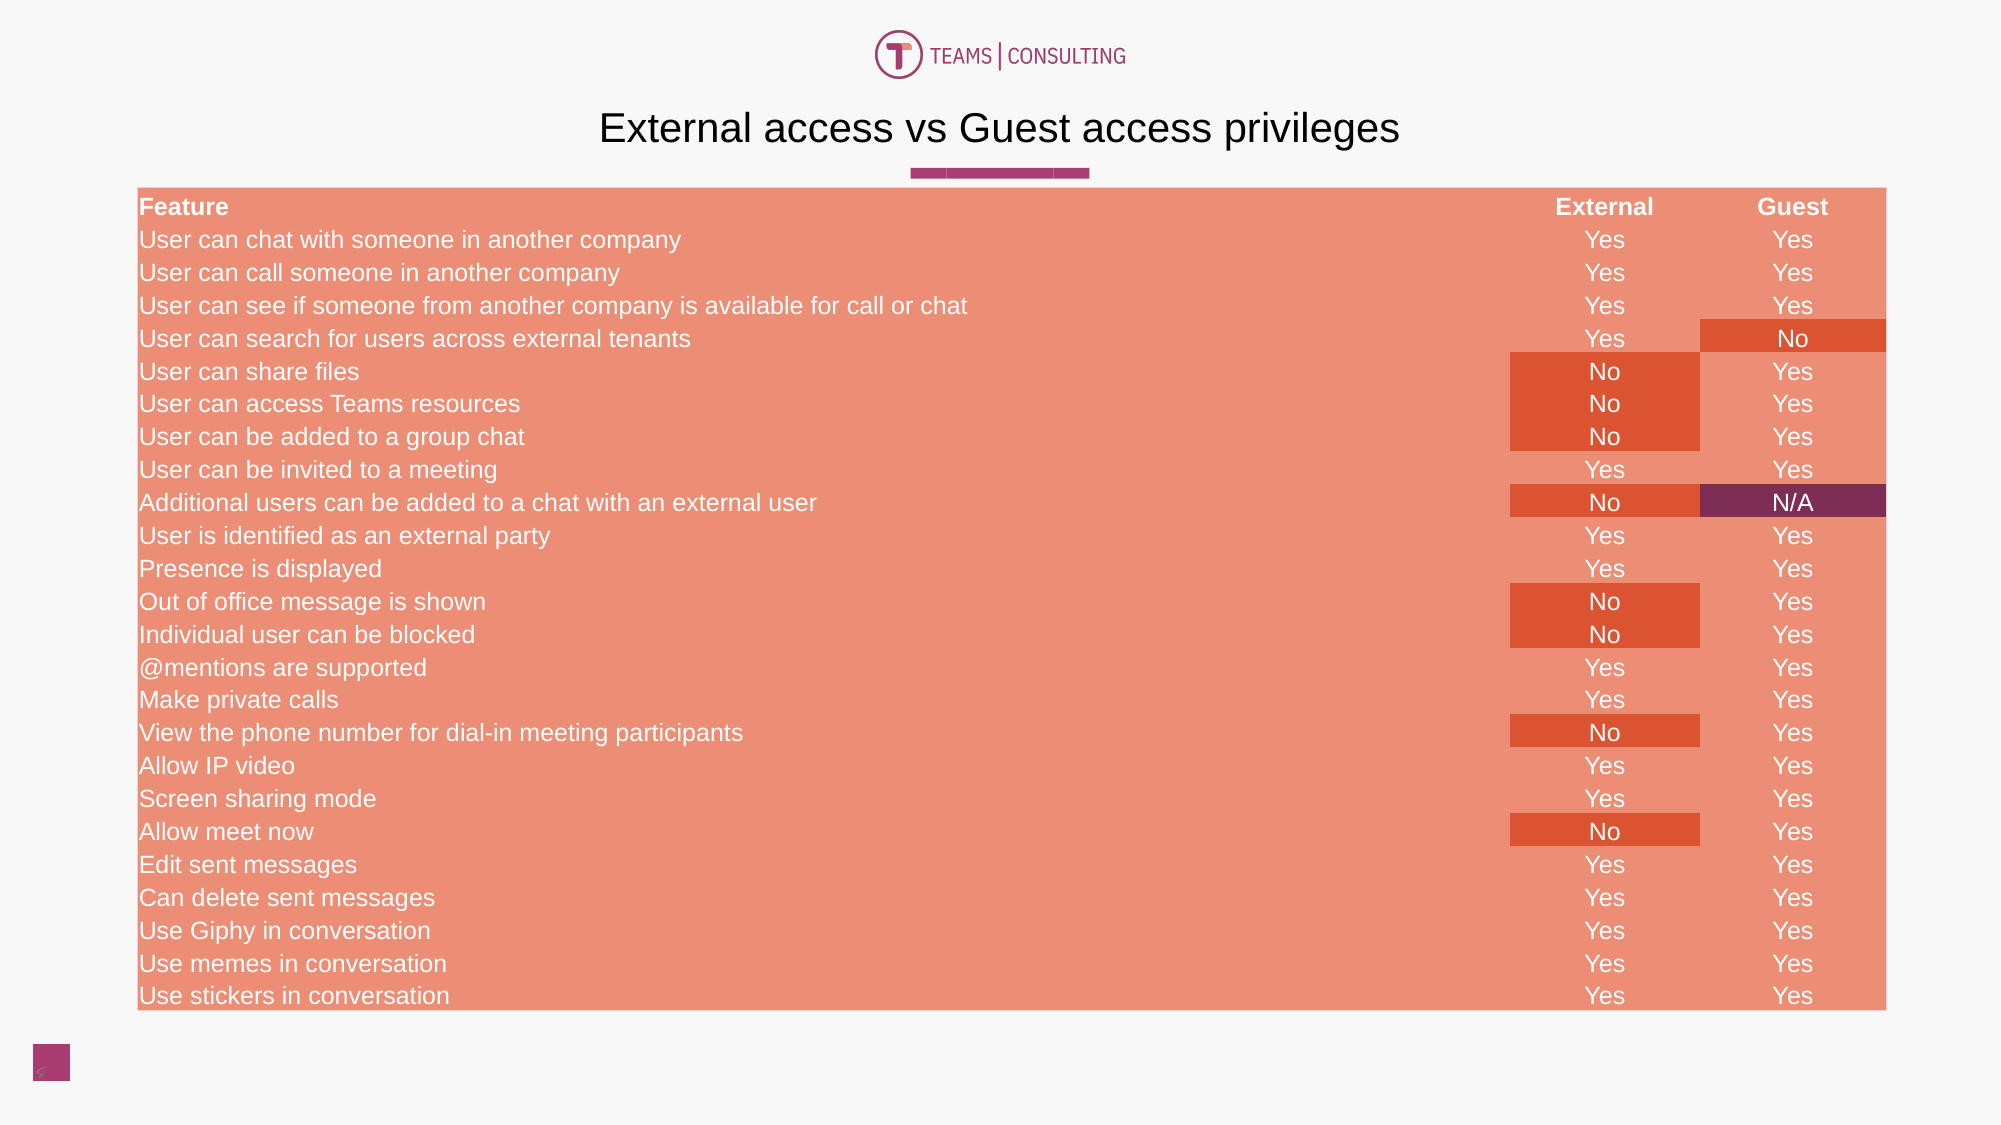

# External access vs Guest access privileges
| Feature | External | Guest |
| --- | --- | --- |
| User can chat with someone in another company | Yes | Yes |
| User can call someone in another company | Yes | Yes |
| User can see if someone from another company is available for call or chat | Yes | Yes |
| User can search for users across external tenants | Yes | No |
| User can share files | No | Yes |
| User can access Teams resources | No | Yes |
| User can be added to a group chat | No | Yes |
| User can be invited to a meeting | Yes | Yes |
| Additional users can be added to a chat with an external user | No | N/A |
| User is identified as an external party | Yes | Yes |
| Presence is displayed | Yes | Yes |
| Out of office message is shown | No | Yes |
| Individual user can be blocked | No | Yes |
| @mentions are supported | Yes | Yes |
| Make private calls | Yes | Yes |
| View the phone number for dial-in meeting participants | No | Yes |
| Allow IP video | Yes | Yes |
| Screen sharing mode | Yes | Yes |
| Allow meet now | No | Yes |
| Edit sent messages | Yes | Yes |
| Can delete sent messages | Yes | Yes |
| Use Giphy in conversation | Yes | Yes |
| Use memes in conversation | Yes | Yes |
| Use stickers in conversation | Yes | Yes |